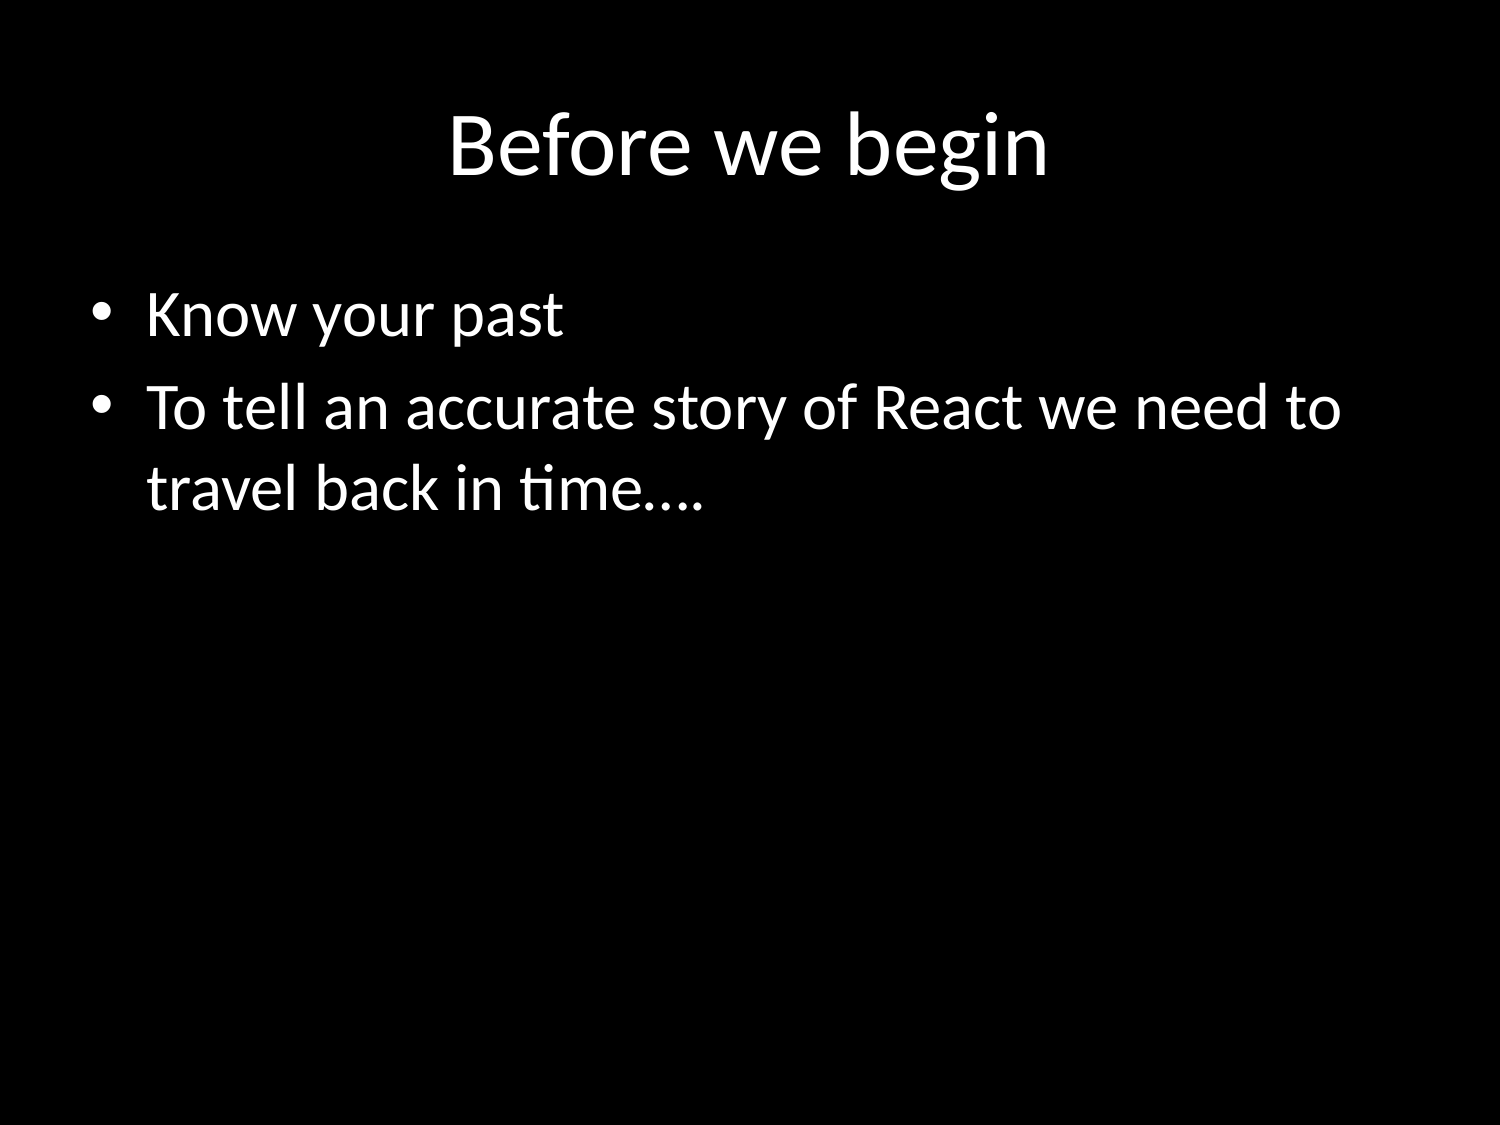

# Before we begin
Know your past
To tell an accurate story of React we need to travel back in time….